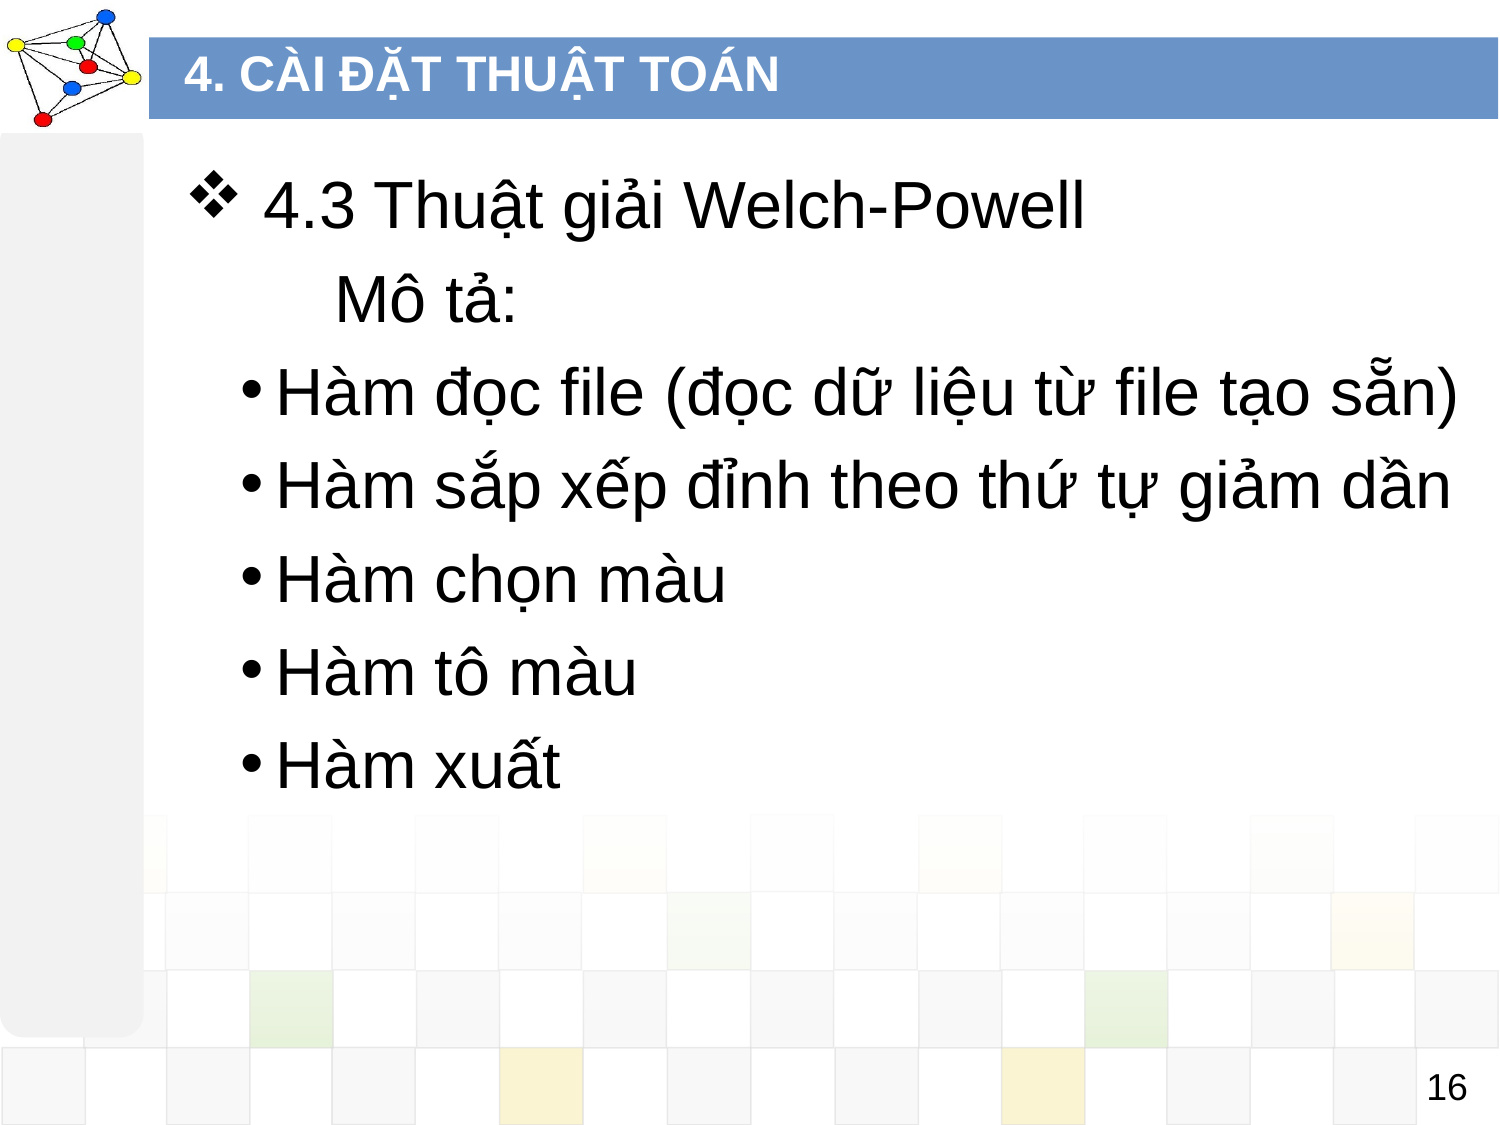

# 4. CÀI ĐẶT THUẬT TOÁN
 4.3 Thuật giải Welch-Powell
	Mô tả:
Hàm đọc file (đọc dữ liệu từ file tạo sẵn)
Hàm sắp xếp đỉnh theo thứ tự giảm dần
Hàm chọn màu
Hàm tô màu
Hàm xuất
16